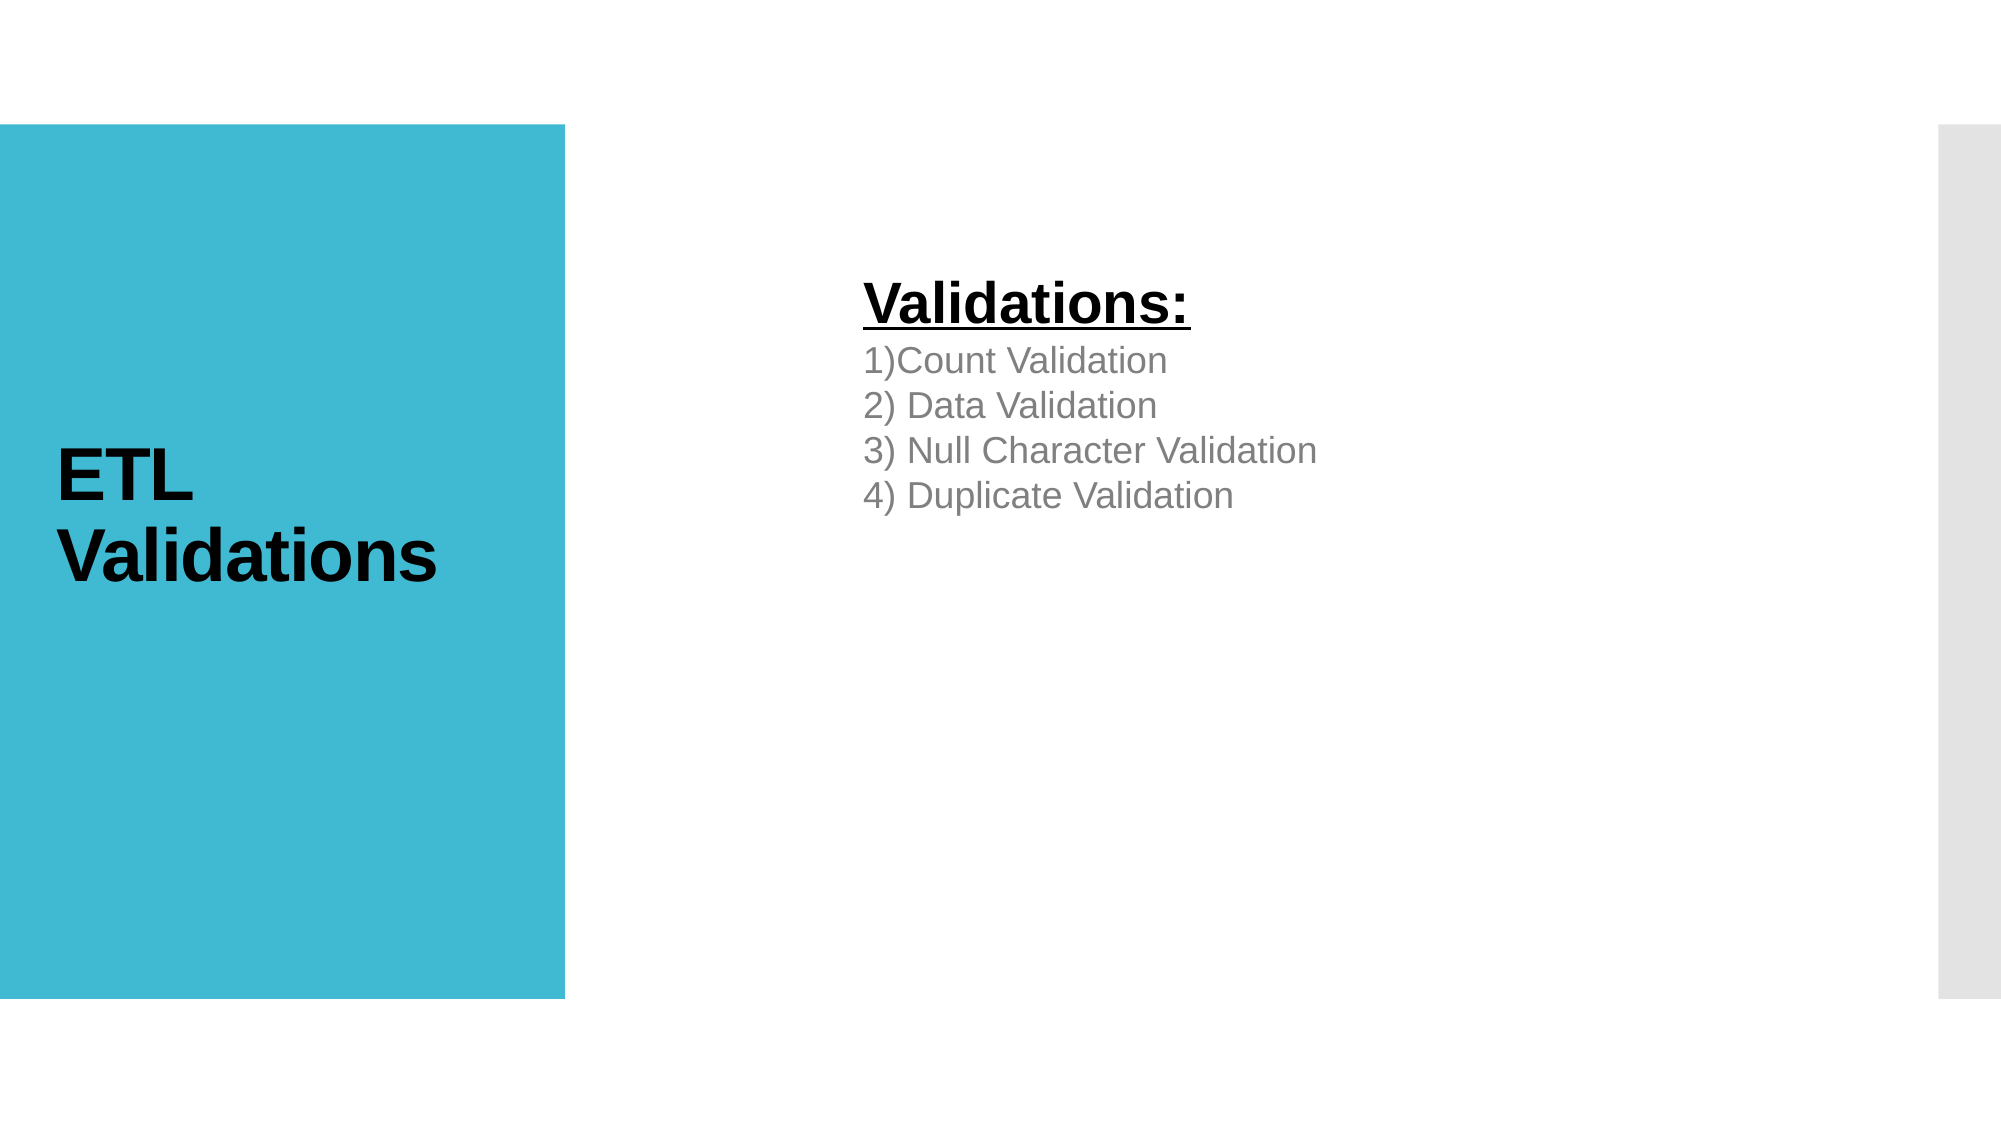

# ETL Validations
Validations:
1)Count Validation
2) Data Validation
3) Null Character Validation
4) Duplicate Validation